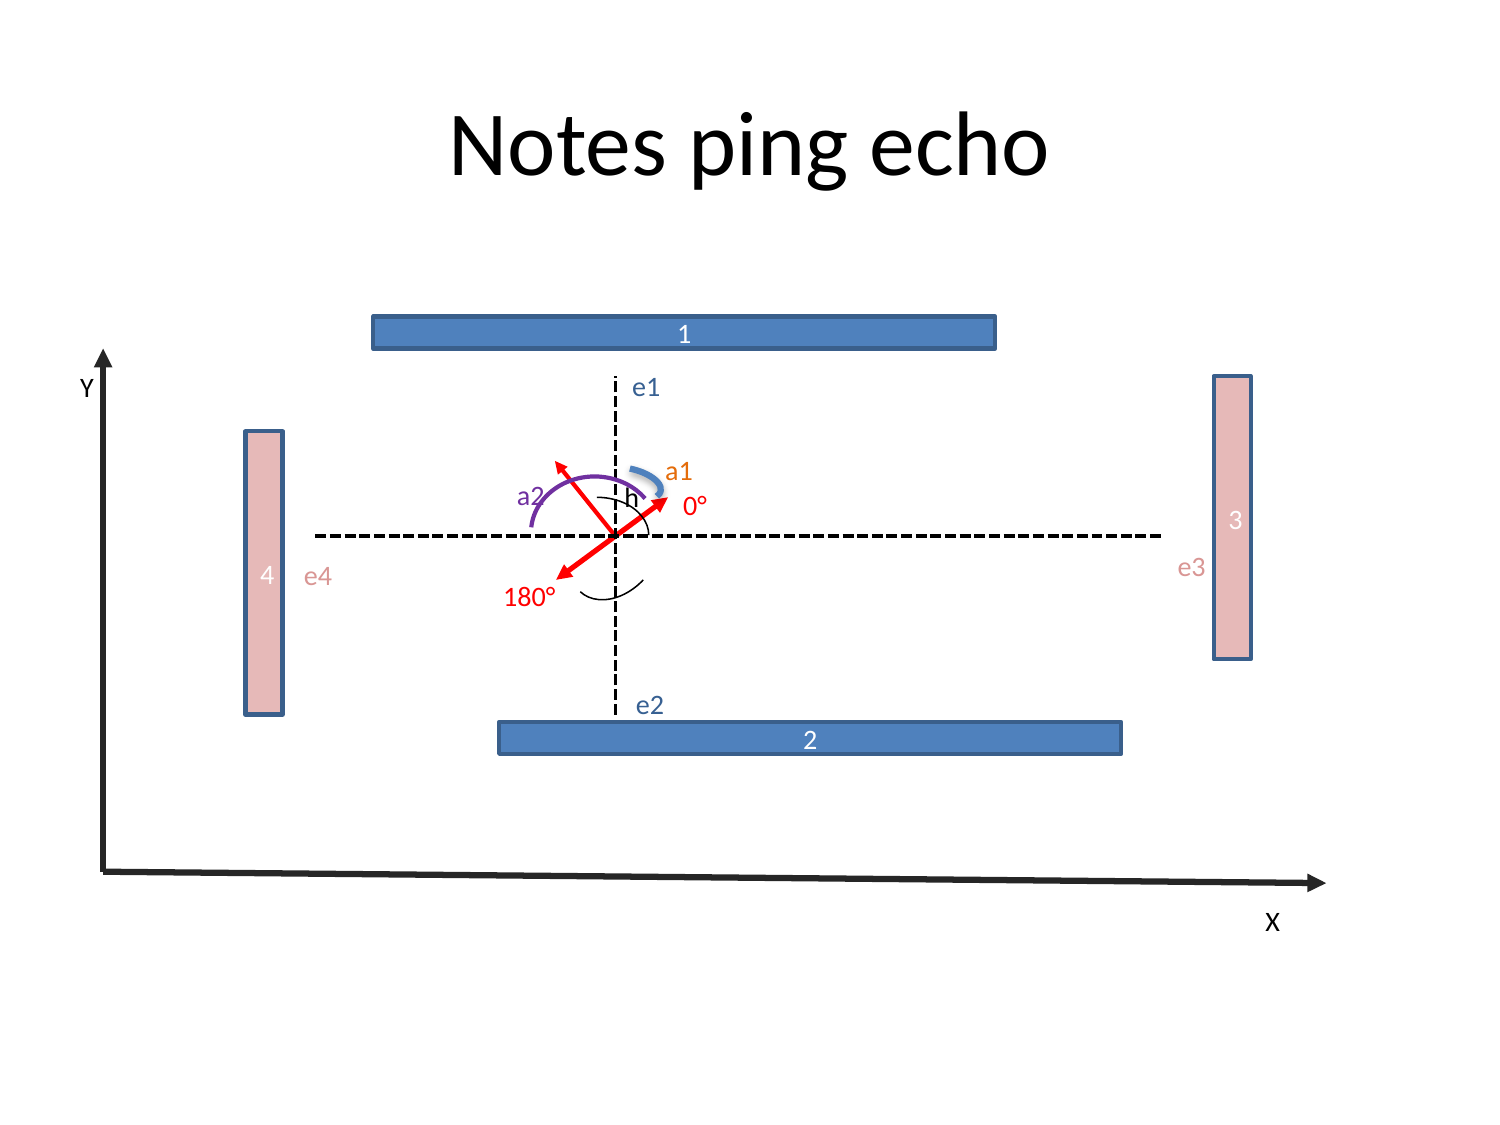

# Notes ping echo
1
e1

Y
3
4
a1

a2
h
0°

e3
e4
180°
e2
2
X